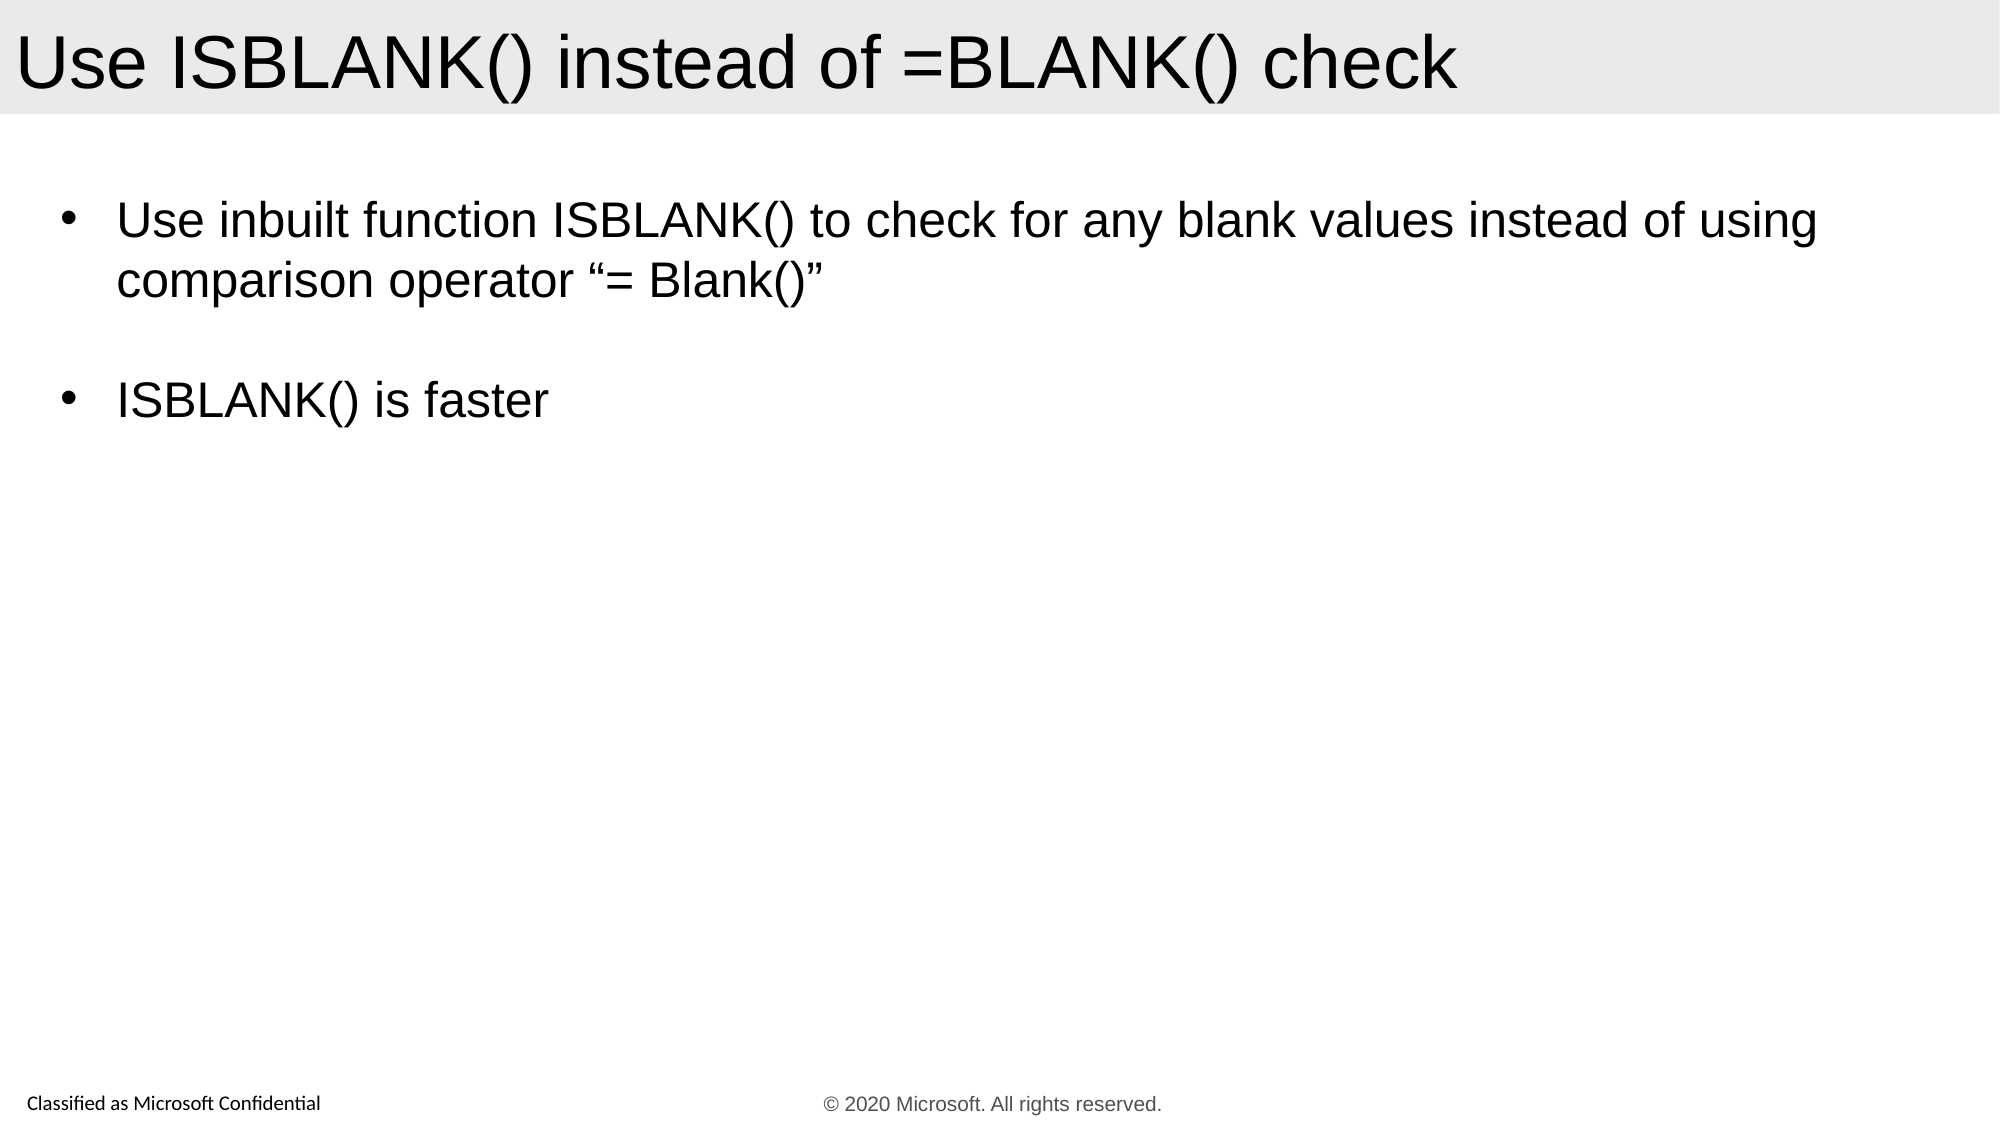

Use ISBLANK() instead of =BLANK() check

Use inbuilt function ISBLANK() to check for any blank values instead of using comparison operator “= Blank()”

ISBLANK() is faster

© 2020 Microsoft. All rights reserved.